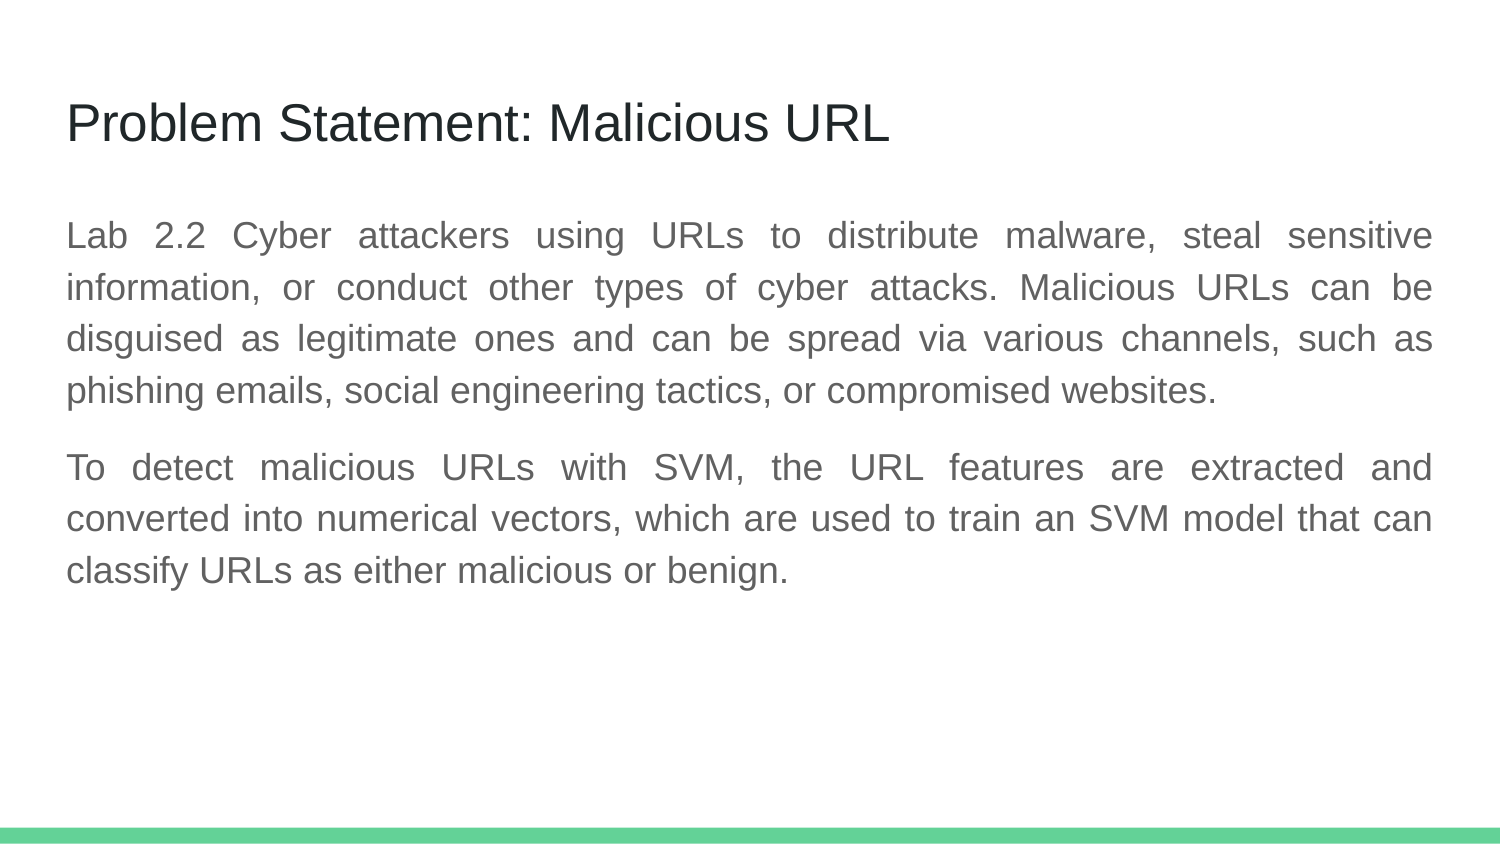

# Problem Statement: Malicious URL
Lab 2.2 Cyber attackers using URLs to distribute malware, steal sensitive information, or conduct other types of cyber attacks. Malicious URLs can be disguised as legitimate ones and can be spread via various channels, such as phishing emails, social engineering tactics, or compromised websites.
To detect malicious URLs with SVM, the URL features are extracted and converted into numerical vectors, which are used to train an SVM model that can classify URLs as either malicious or benign.